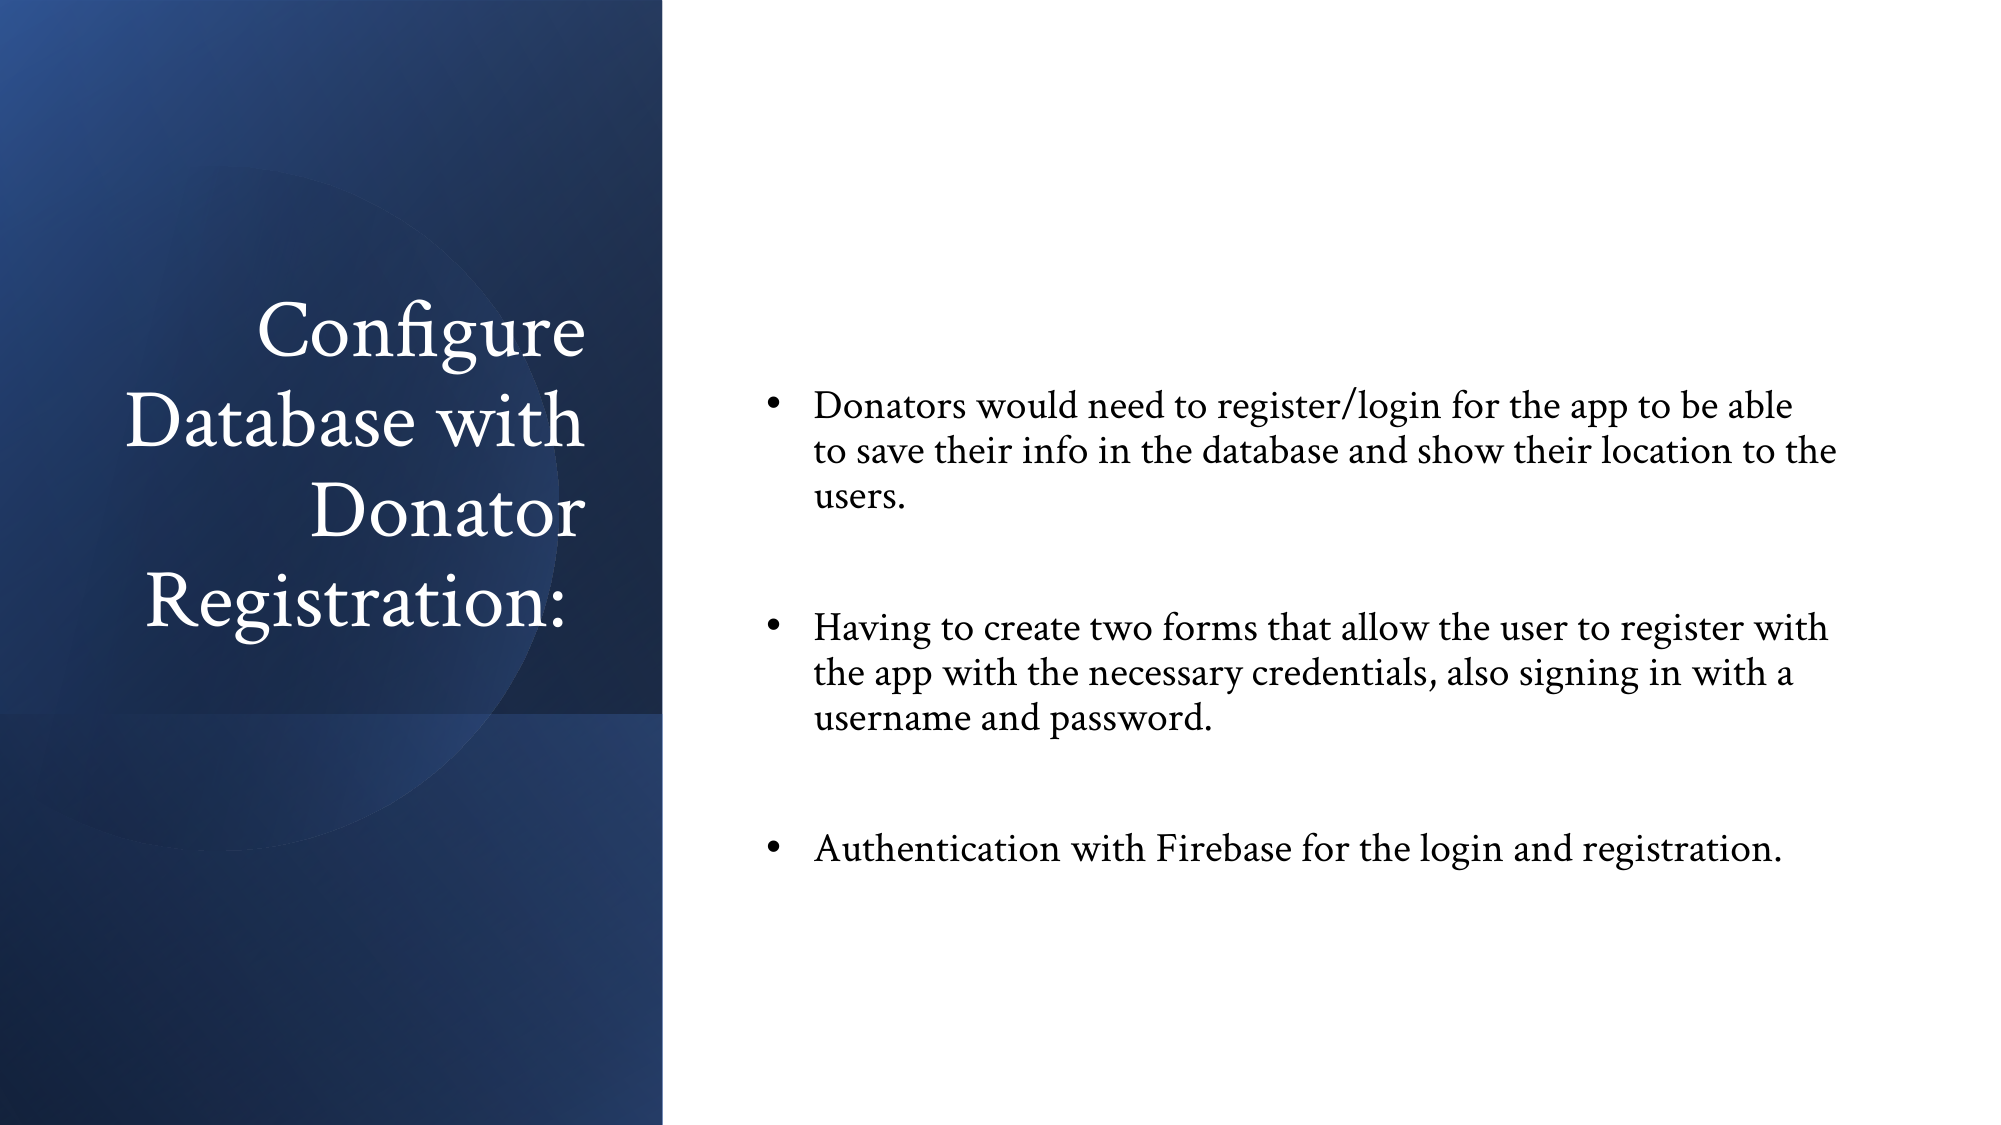

# Configure Database with Donator Registration:

Donators would need to register/login for the app to be able to save their info in the database and show their location to the users.

Having to create two forms that allow the user to register with the app with the necessary credentials, also signing in with a username and password.

Authentication with Firebase for the login and registration.